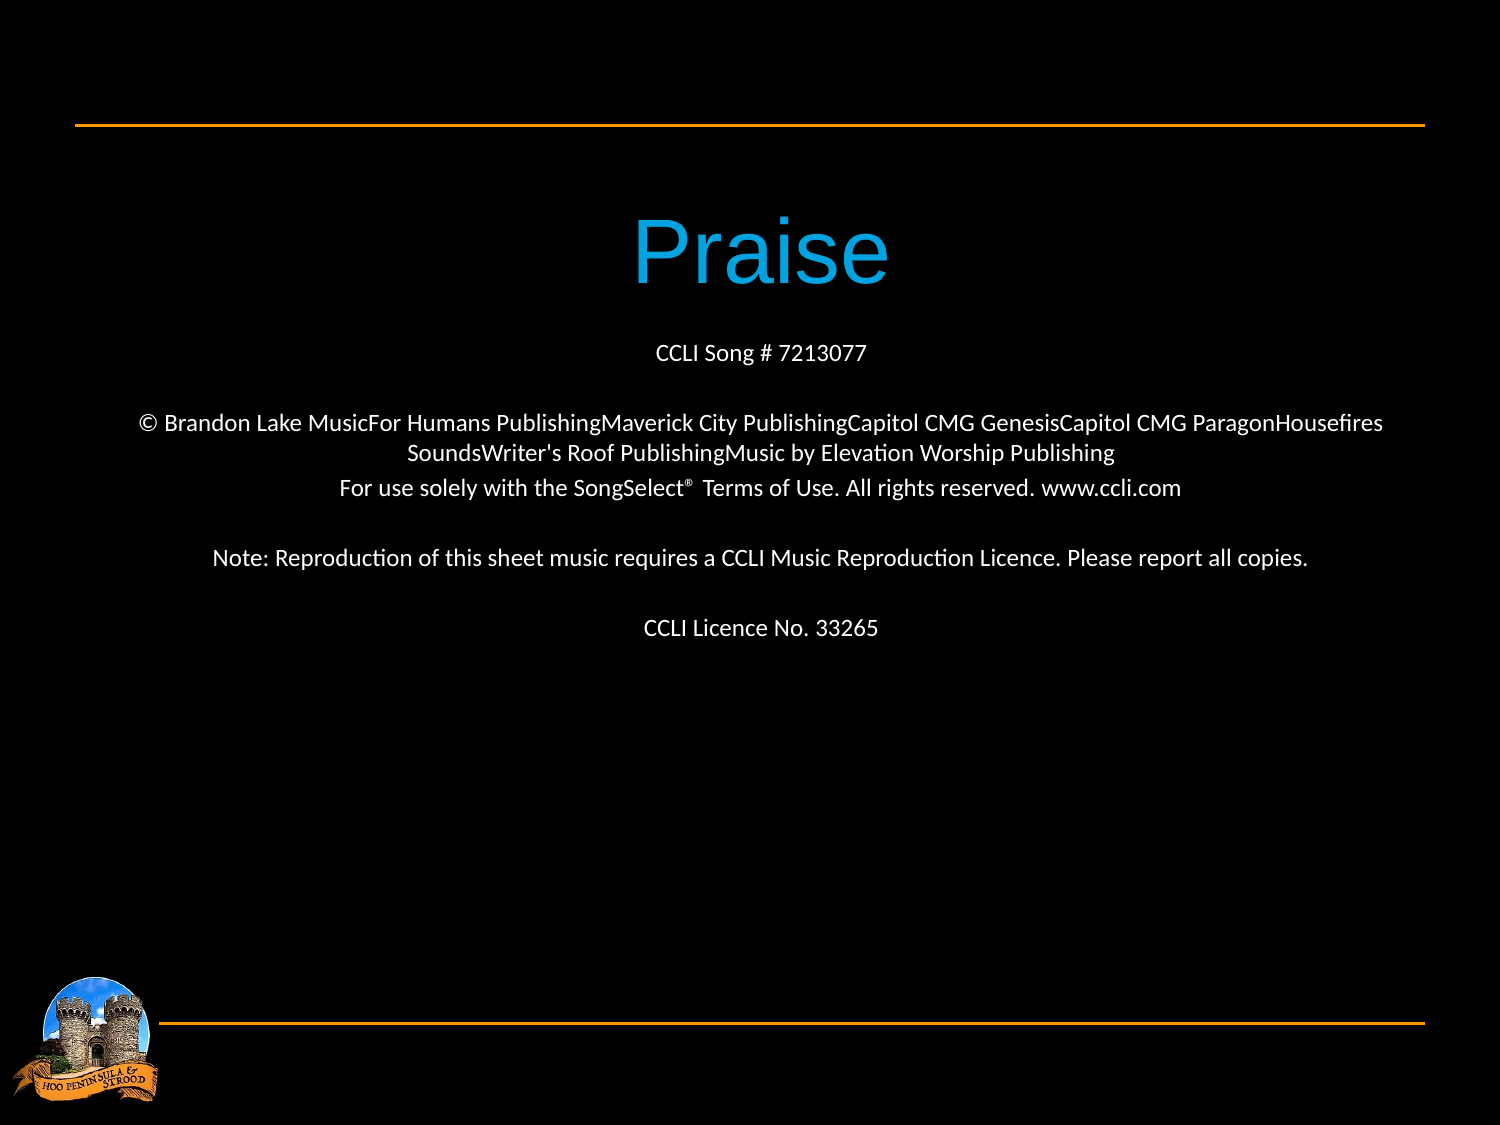

Praise
CCLI Song # 7213077

© Brandon Lake MusicFor Humans PublishingMaverick City PublishingCapitol CMG GenesisCapitol CMG ParagonHousefires SoundsWriter's Roof PublishingMusic by Elevation Worship Publishing
For use solely with the SongSelect® Terms of Use. All rights reserved. www.ccli.com

Note: Reproduction of this sheet music requires a CCLI Music Reproduction Licence. Please report all copies.

CCLI Licence No. 33265